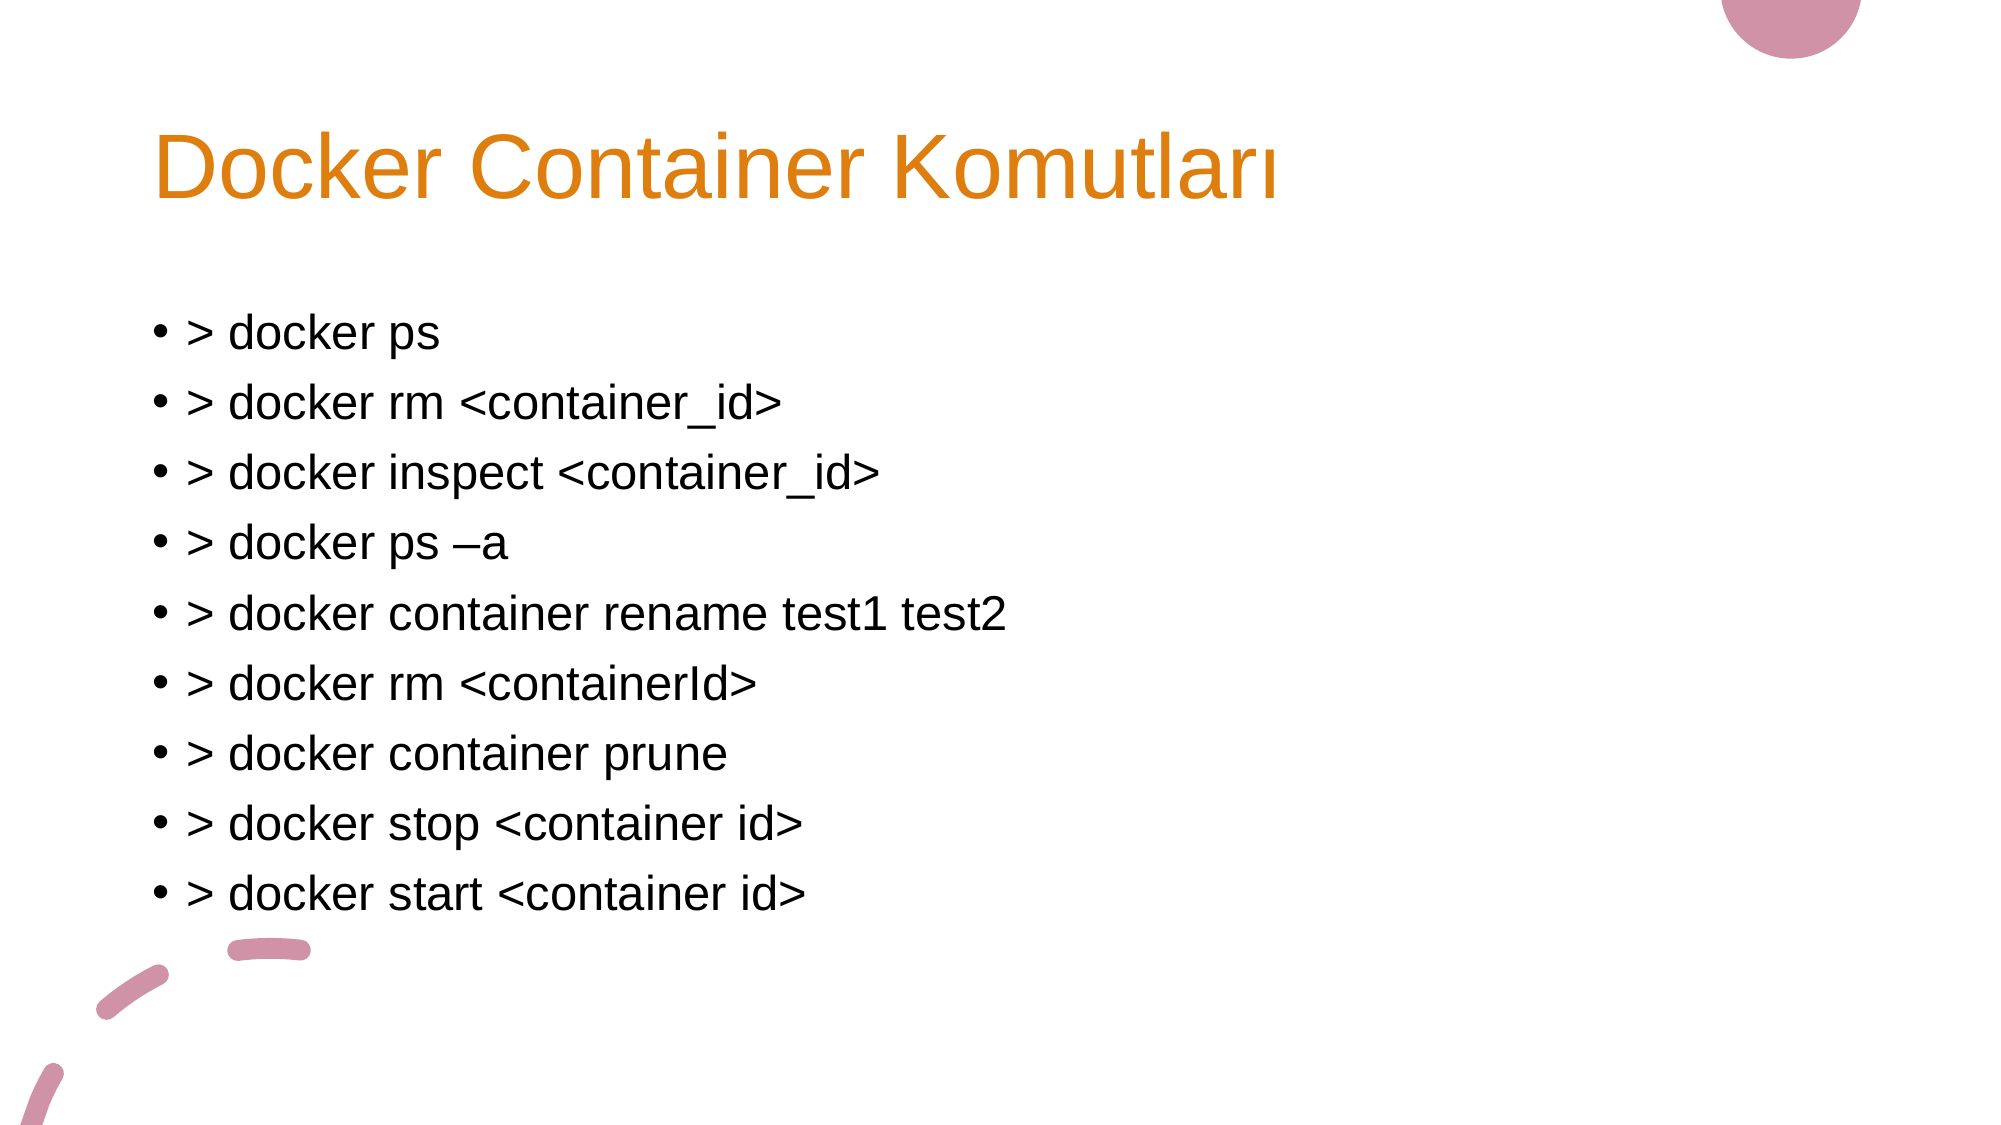

# Docker Container Komutları
> docker ps
> docker rm <container_id>
> docker inspect <container_id>
> docker ps –a
> docker container rename test1 test2
> docker rm <containerId>
> docker container prune
> docker stop <container id>
> docker start <container id>